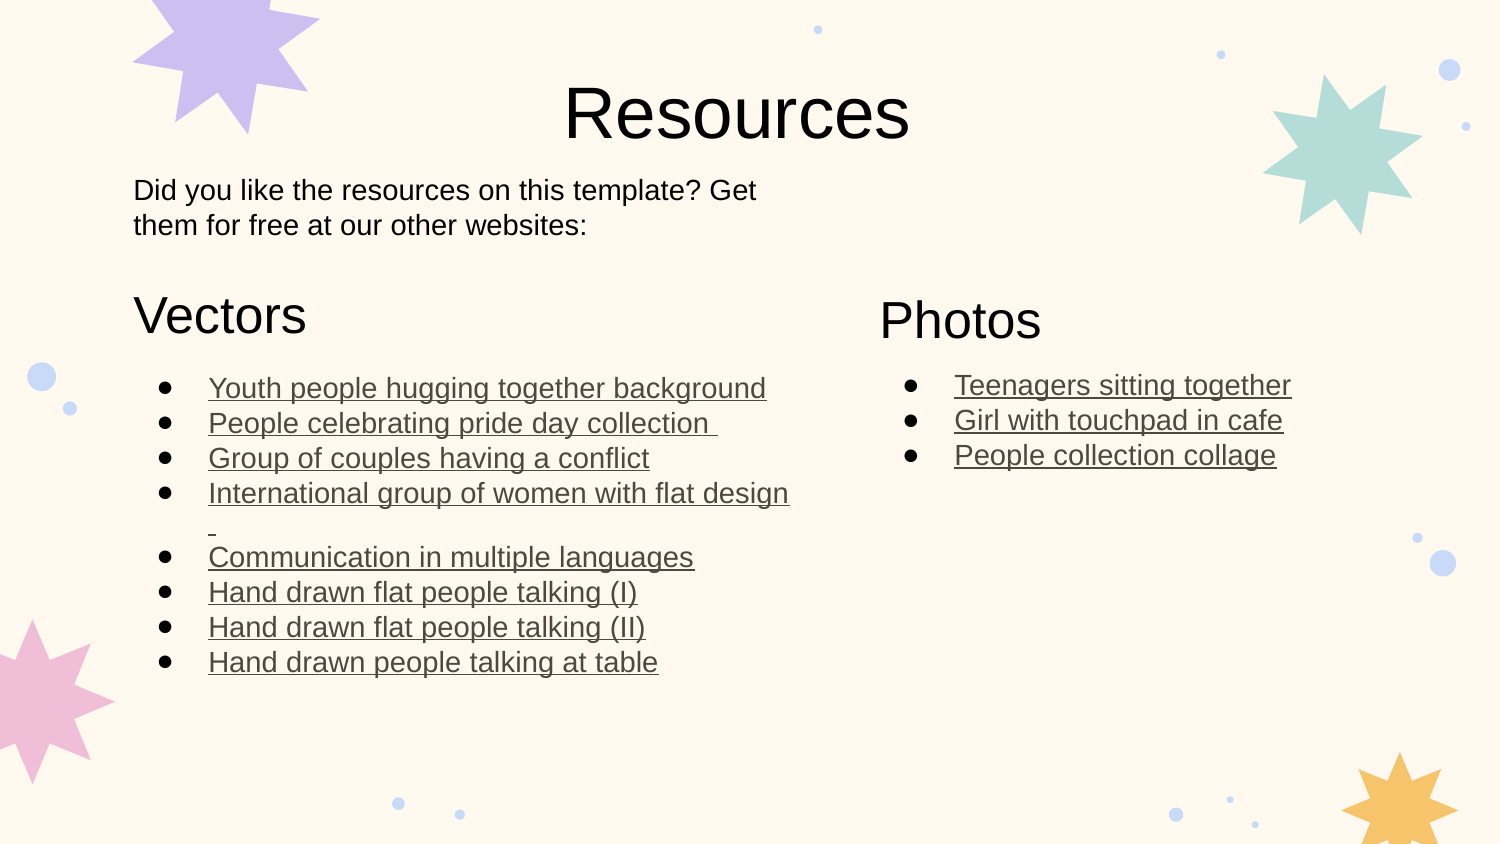

# Resources
Did you like the resources on this template? Get them for free at our other websites:

Vectors
Youth people hugging together background
People celebrating pride day collection
Group of couples having a conflict
International group of women with flat design
Communication in multiple languages
Hand drawn flat people talking (I)
Hand drawn flat people talking (II)
Hand drawn people talking at table

Photos

Teenagers sitting together
Girl with touchpad in cafe
People collection collage